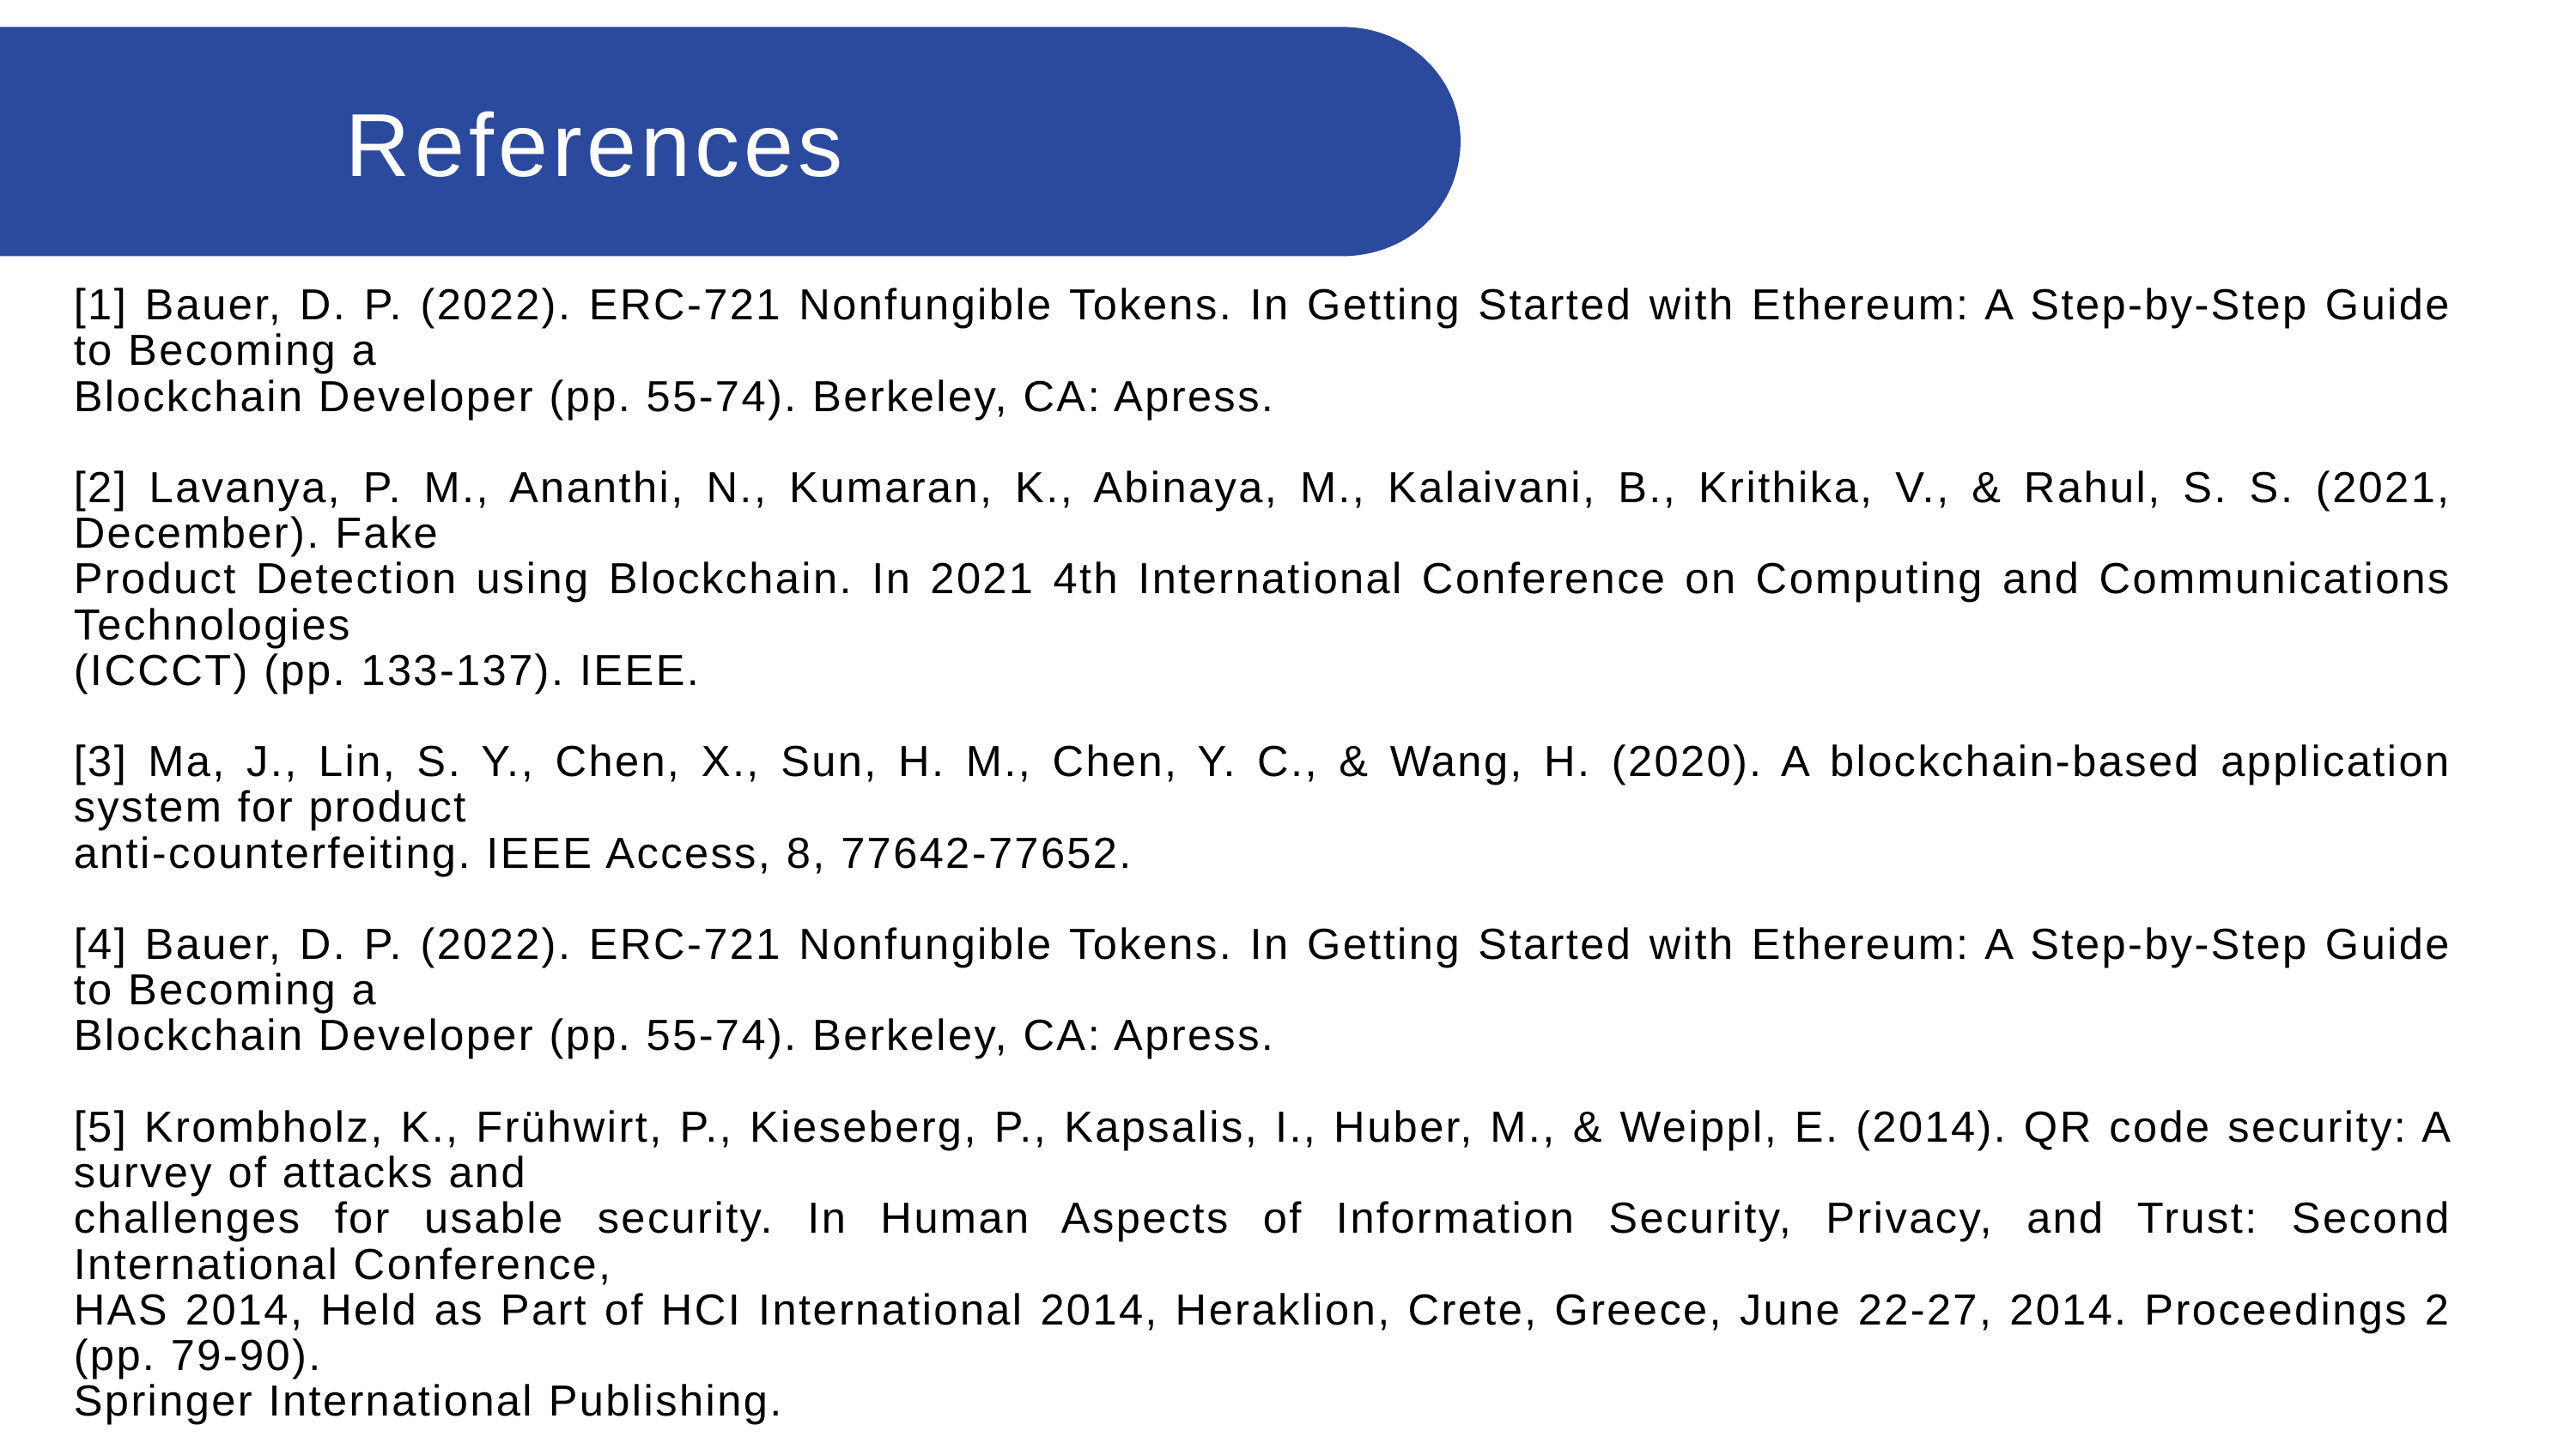

References
[1] Bauer, D. P. (2022). ERC-721 Nonfungible Tokens. In Getting Started with Ethereum: A Step-by-Step Guide to Becoming a
Blockchain Developer (pp. 55-74). Berkeley, CA: Apress.

[2] Lavanya, P. M., Ananthi, N., Kumaran, K., Abinaya, M., Kalaivani, B., Krithika, V., & Rahul, S. S. (2021, December). Fake
Product Detection using Blockchain. In 2021 4th International Conference on Computing and Communications Technologies
(ICCCT) (pp. 133-137). IEEE.

[3] Ma, J., Lin, S. Y., Chen, X., Sun, H. M., Chen, Y. C., & Wang, H. (2020). A blockchain-based application system for product
anti-counterfeiting. IEEE Access, 8, 77642-77652.

[4] Bauer, D. P. (2022). ERC-721 Nonfungible Tokens. In Getting Started with Ethereum: A Step-by-Step Guide to Becoming a
Blockchain Developer (pp. 55-74). Berkeley, CA: Apress.

[5] Krombholz, K., Frühwirt, P., Kieseberg, P., Kapsalis, I., Huber, M., & Weippl, E. (2014). QR code security: A survey of attacks and
challenges for usable security. In Human Aspects of Information Security, Privacy, and Trust: Second International Conference,
HAS 2014, Held as Part of HCI International 2014, Heraklion, Crete, Greece, June 22-27, 2014. Proceedings 2 (pp. 79-90).
Springer International Publishing.